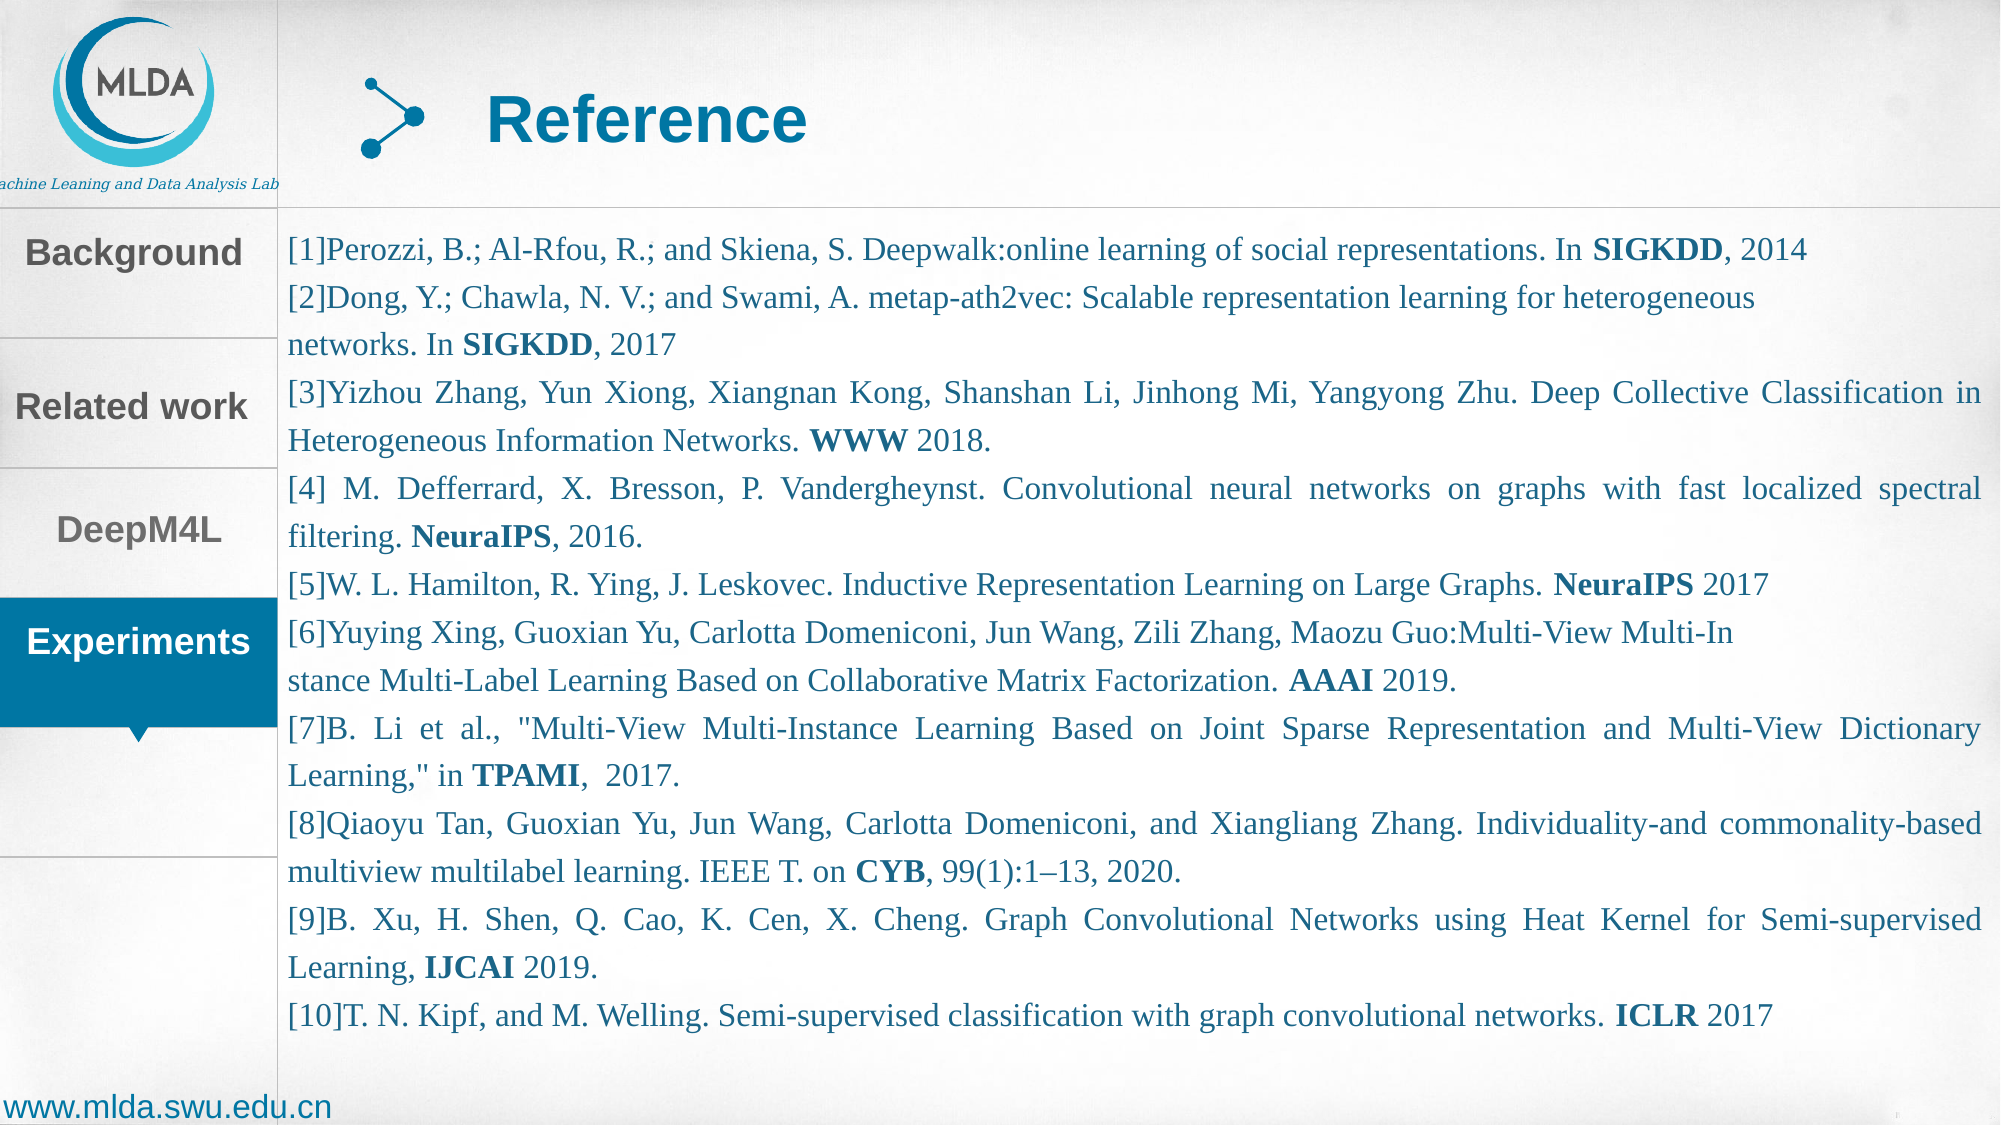

Reference
[1]Perozzi, B.; Al-Rfou, R.; and Skiena, S. Deepwalk:online learning of social representations. In SIGKDD, 2014
[2]Dong, Y.; Chawla, N. V.; and Swami, A. metap-ath2vec: Scalable representation learning for heterogeneous
networks. In SIGKDD, 2017
[3]Yizhou Zhang, Yun Xiong, Xiangnan Kong, Shanshan Li, Jinhong Mi, Yangyong Zhu. Deep Collective Classification in Heterogeneous Information Networks. WWW 2018.
[4] M. Defferrard, X. Bresson, P. Vandergheynst. Convolutional neural networks on graphs with fast localized spectral filtering. NeuraIPS, 2016.
[5]W. L. Hamilton, R. Ying, J. Leskovec. Inductive Representation Learning on Large Graphs. NeuraIPS 2017
[6]Yuying Xing, Guoxian Yu, Carlotta Domeniconi, Jun Wang, Zili Zhang, Maozu Guo:Multi-View Multi-In
stance Multi-Label Learning Based on Collaborative Matrix Factorization. AAAI 2019.
[7]B. Li et al., "Multi-View Multi-Instance Learning Based on Joint Sparse Representation and Multi-View Dictionary Learning," in TPAMI,  2017.
[8]Qiaoyu Tan, Guoxian Yu, Jun Wang, Carlotta Domeniconi, and Xiangliang Zhang. Individuality-and commonality-based multiview multilabel learning. IEEE T. on CYB, 99(1):1–13, 2020.
[9]B. Xu, H. Shen, Q. Cao, K. Cen, X. Cheng. Graph Convolutional Networks using Heat Kernel for Semi-supervised Learning, IJCAI 2019.
[10]T. N. Kipf, and M. Welling. Semi-supervised classification with graph convolutional networks. ICLR 2017